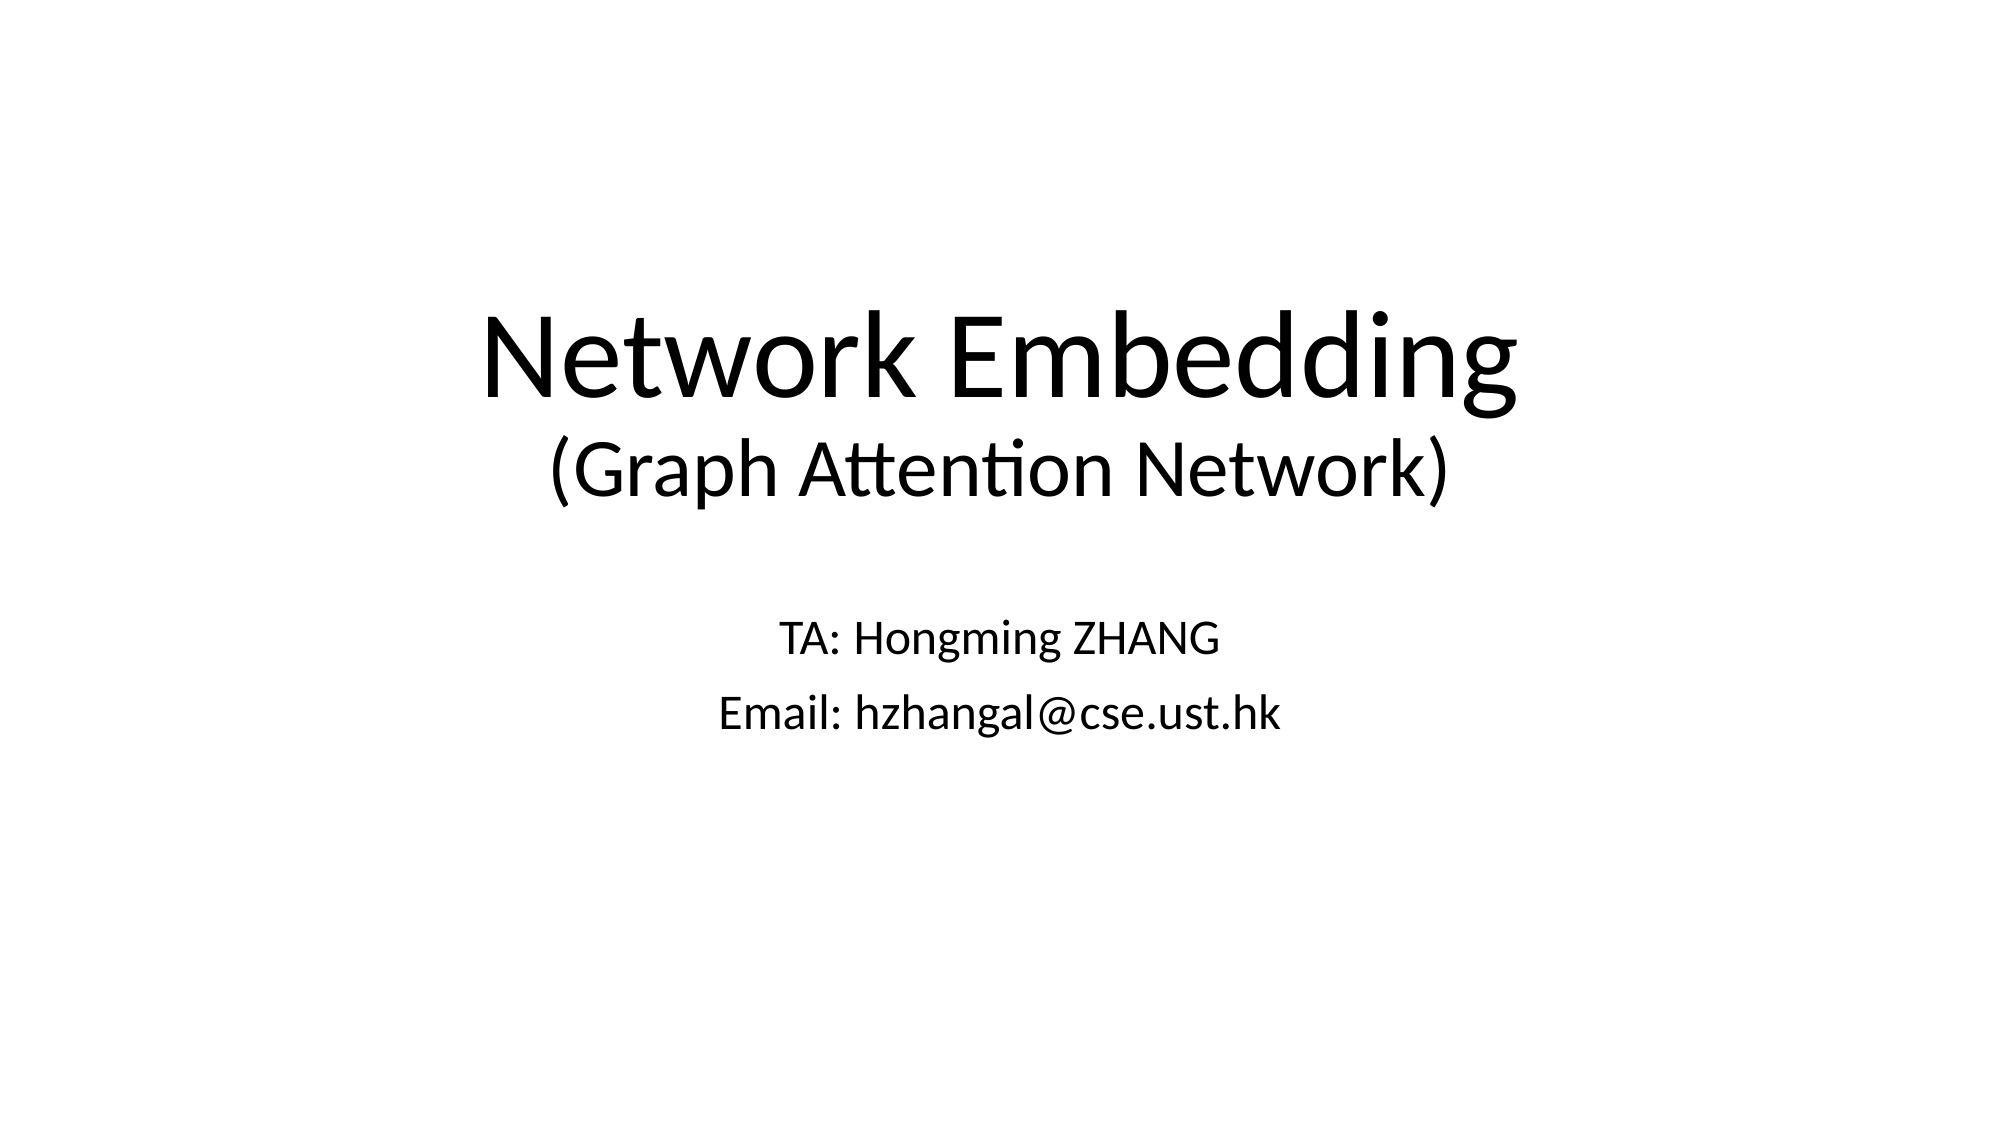

# Network Embedding (Graph Attention Network)
TA: Hongming ZHANG
Email: hzhangal@cse.ust.hk